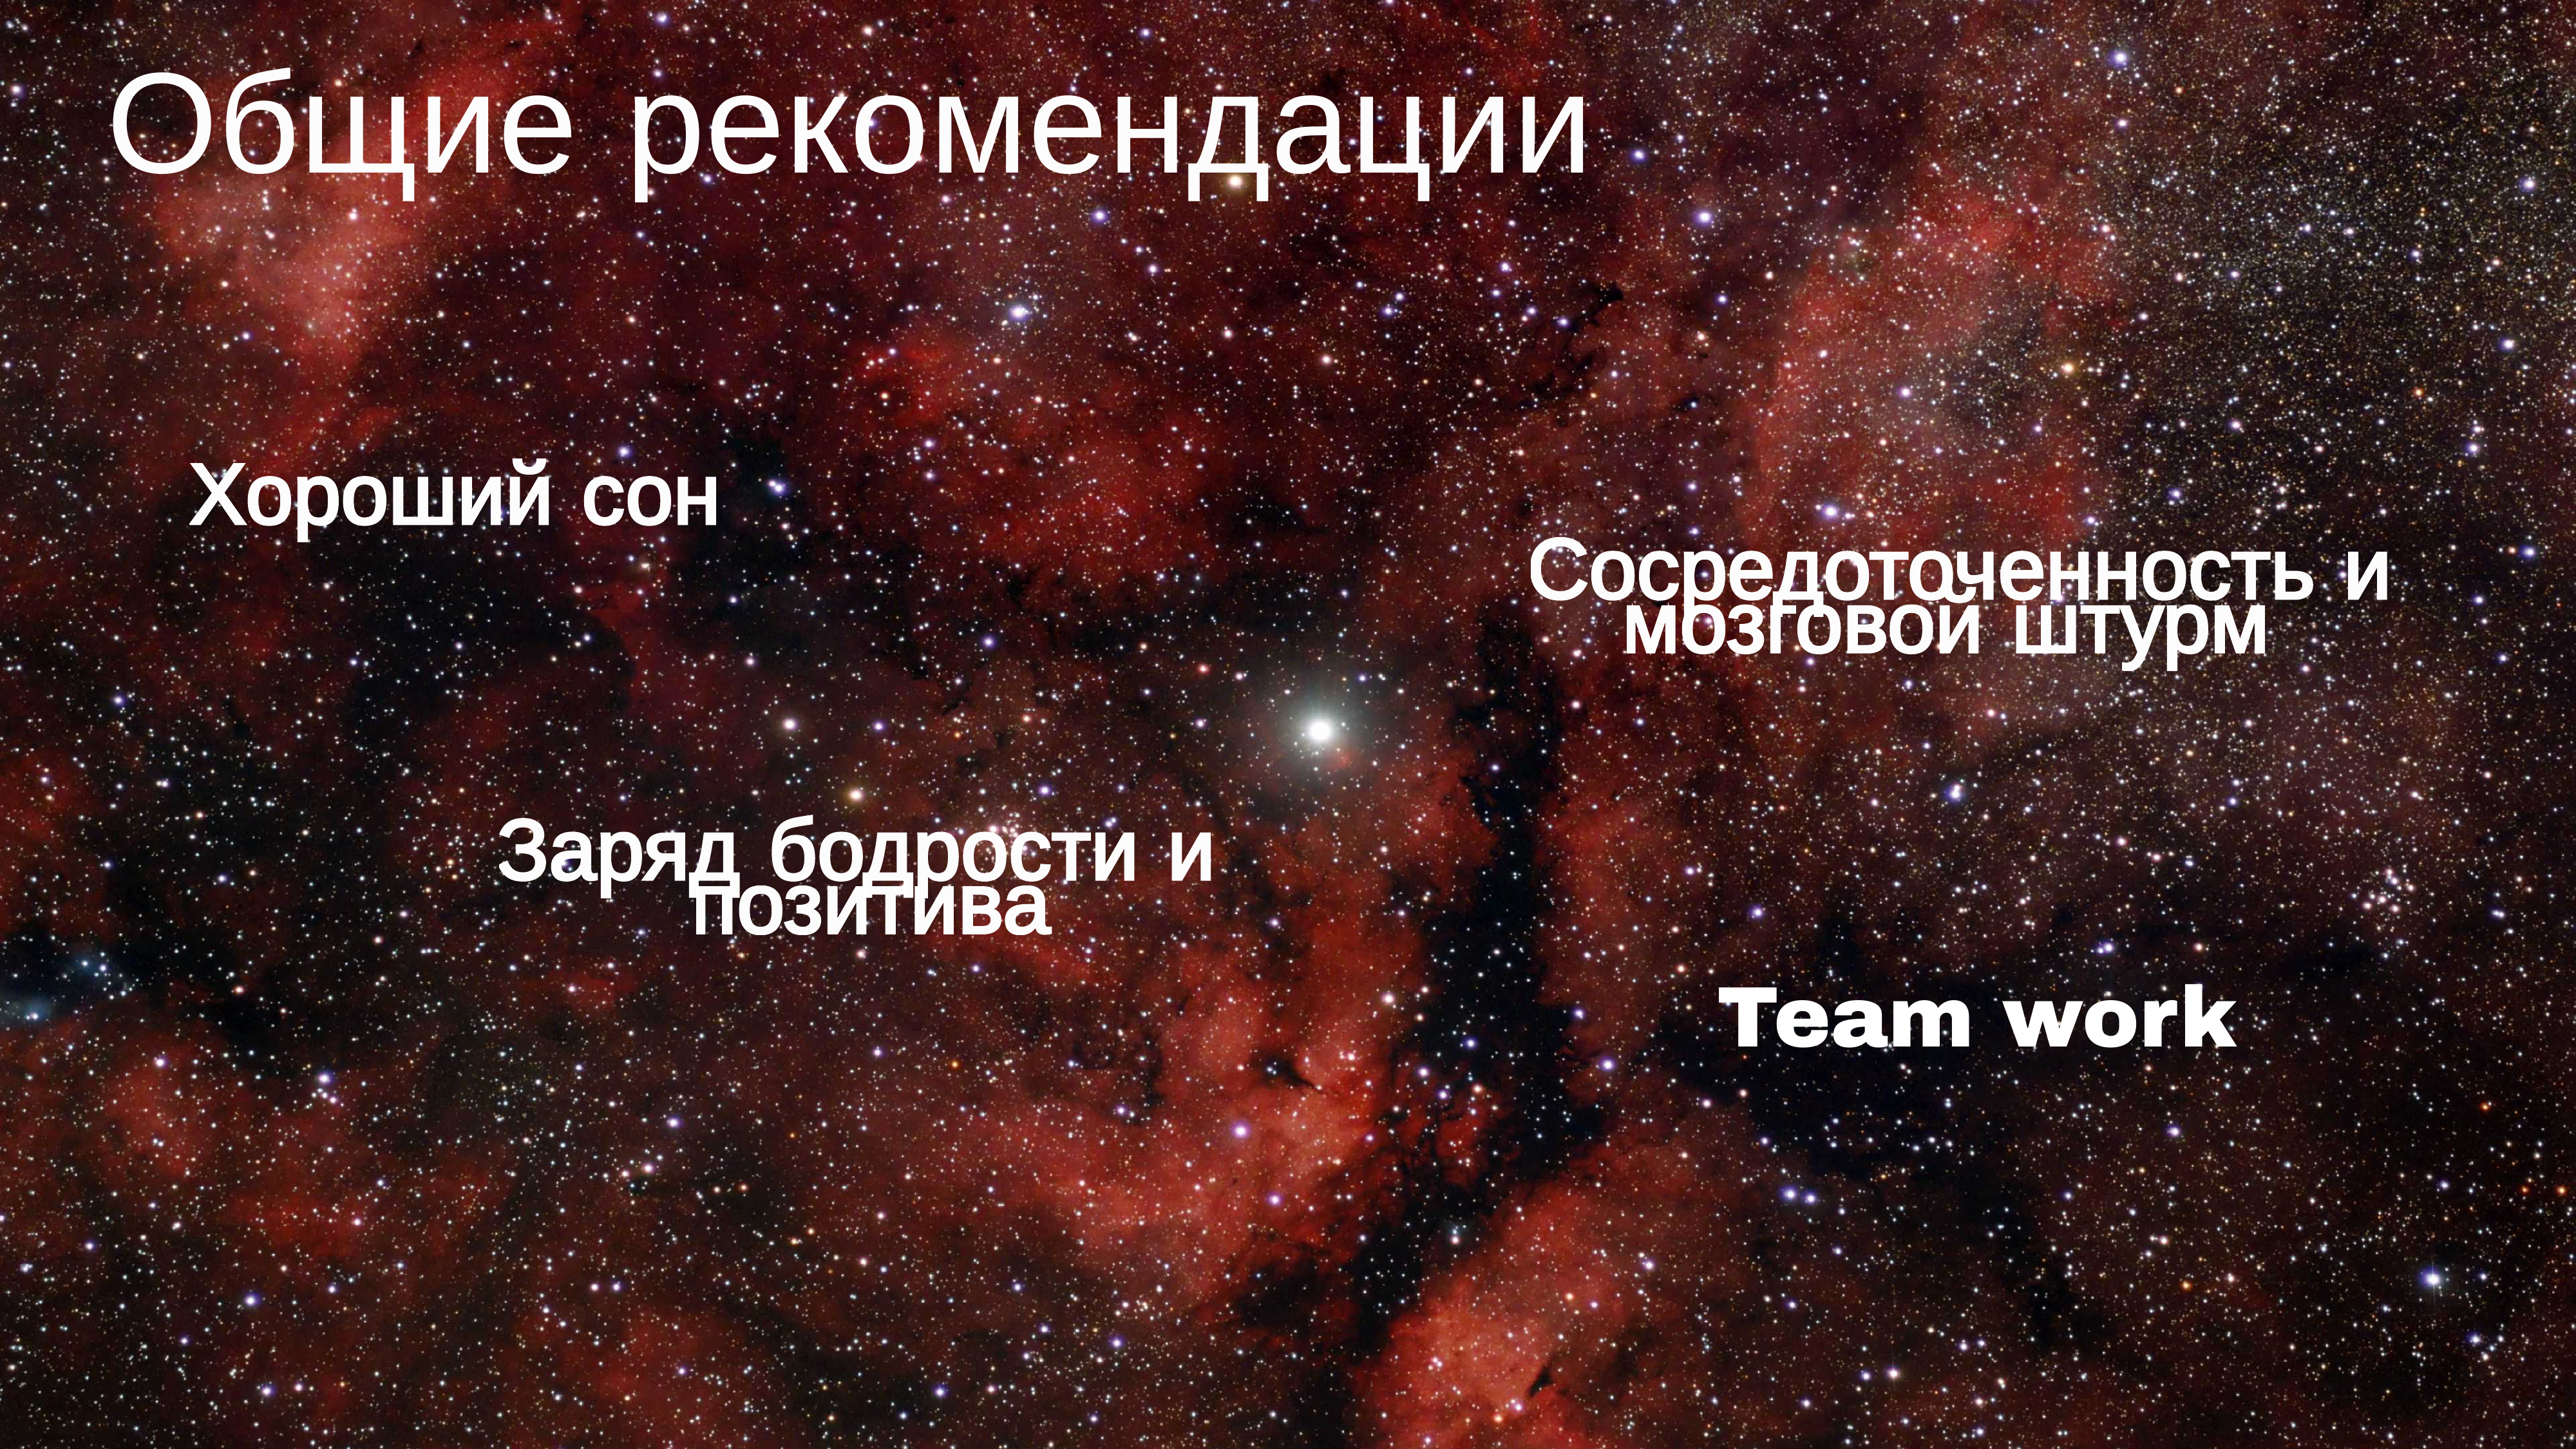

Общие рекомендации
Хороший сон
Сосредоточенность и мозговой штурм
Заряд бодрости и
 позитива
Team work